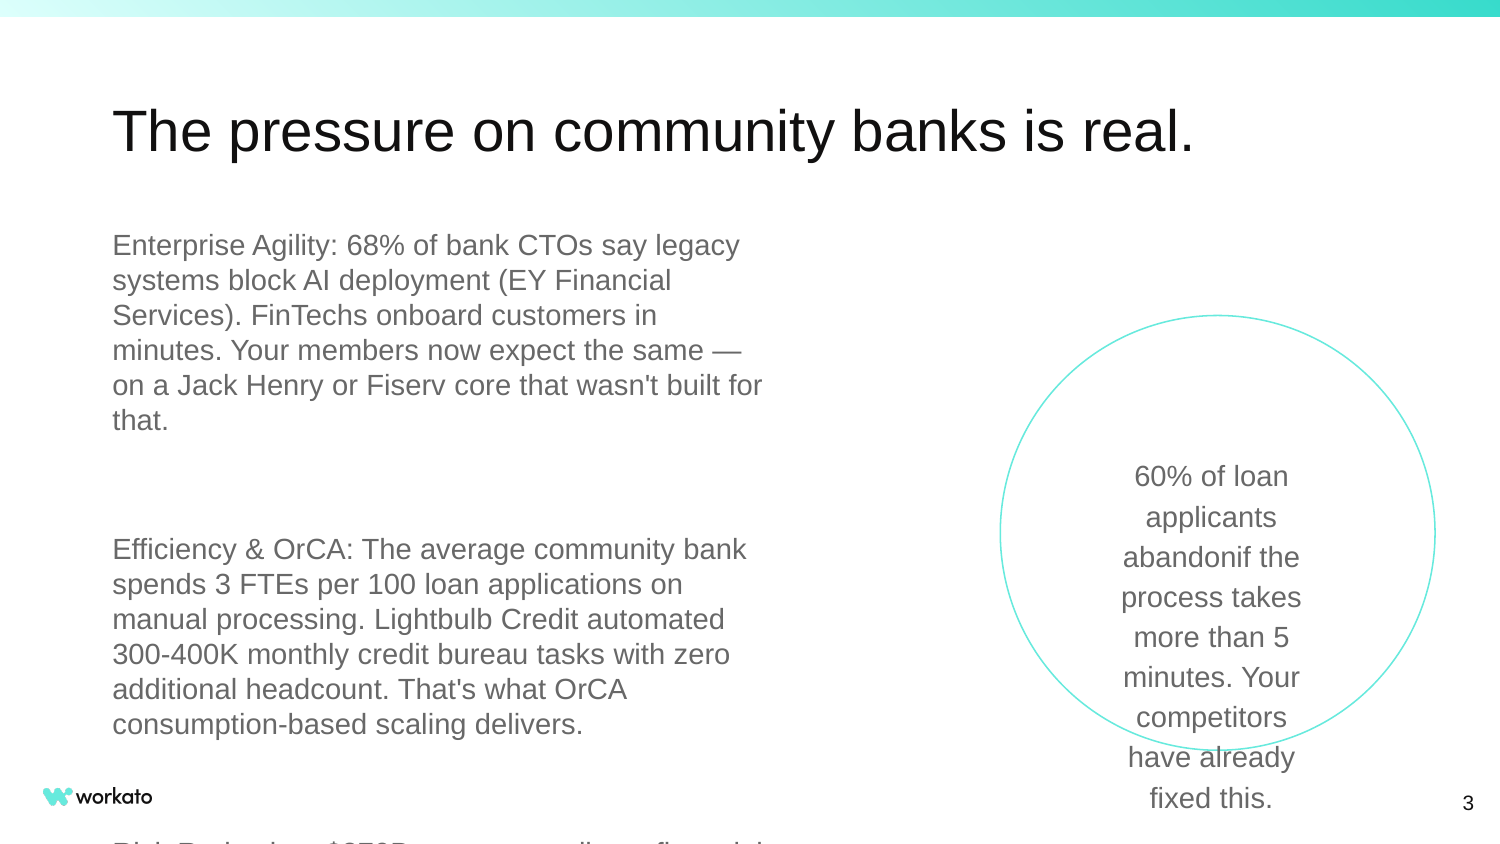

# The pressure on community banks is real.
Enterprise Agility: 68% of bank CTOs say legacy systems block AI deployment (EY Financial Services). FinTechs onboard customers in minutes. Your members now expect the same — on a Jack Henry or Fiserv core that wasn't built for that.

Efficiency & OrCA: The average community bank spends 3 FTEs per 100 loan applications on manual processing. Lightbulb Credit automated 300-400K monthly credit bureau tasks with zero additional headcount. That's what OrCA consumption-based scaling delivers.

Risk Reduction: $270B spent annually on financial services compliance (Deloitte). One failed BSA exam can cost more than your entire IT budget. Automated audit trails aren't optional — they're existential.

Revenue Growth: 60% of loan applicants abandon if the process takes more than 5 minutes. Gen-Z first-time credit buyers don't call — they click away. The banks winning this generation are the ones where the experience matches the expectation.

60% of loan applicants abandonif the process takes more than 5 minutes. Your competitors have already fixed this.
3